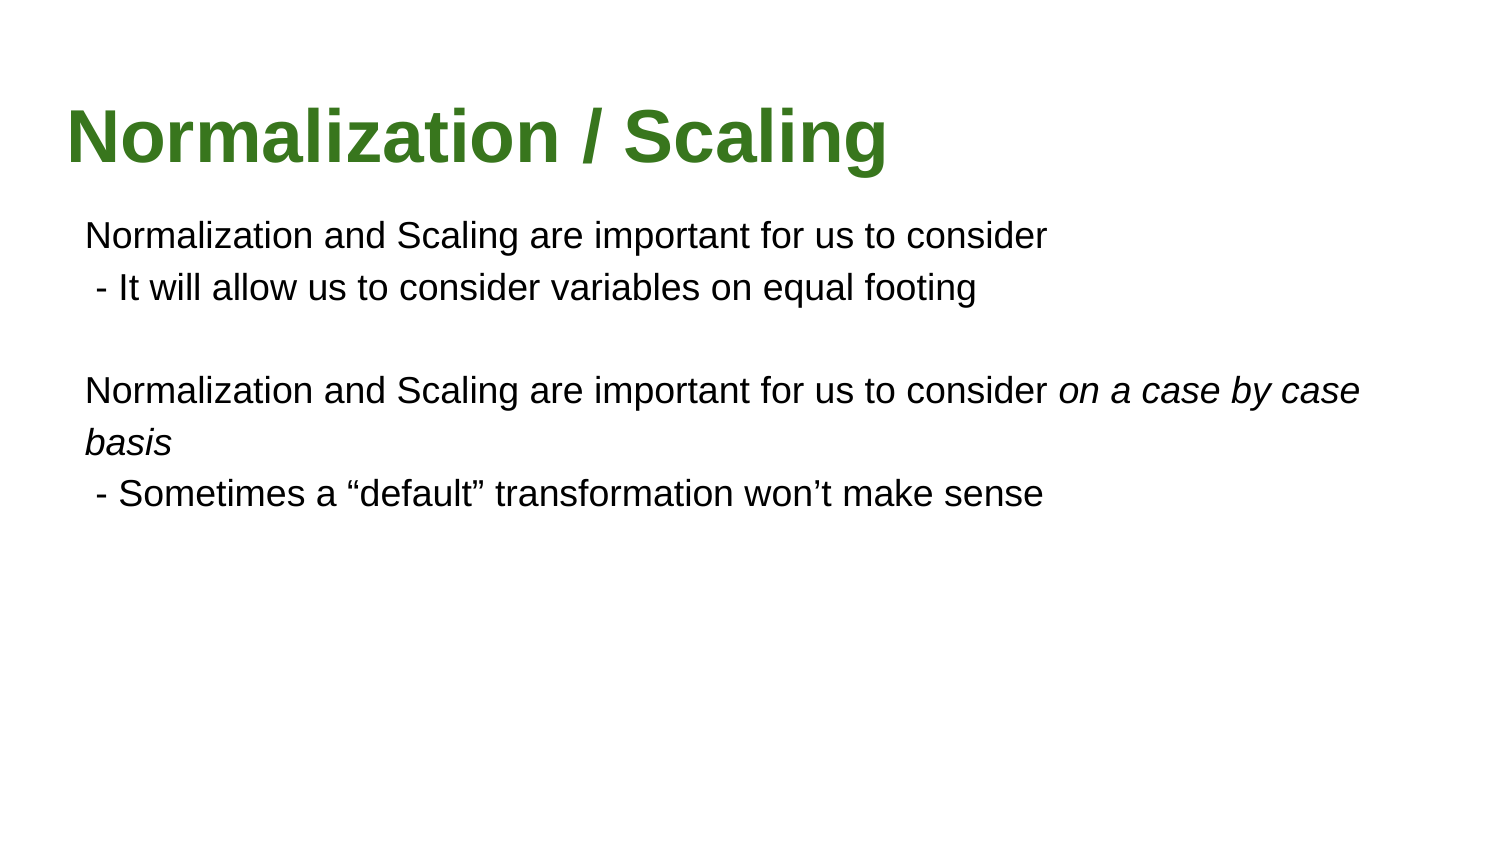

# Normalization / Scaling
Normalization and Scaling are important for us to consider
 - It will allow us to consider variables on equal footing

Normalization and Scaling are important for us to consider on a case by case basis
 - Sometimes a “default” transformation won’t make sense